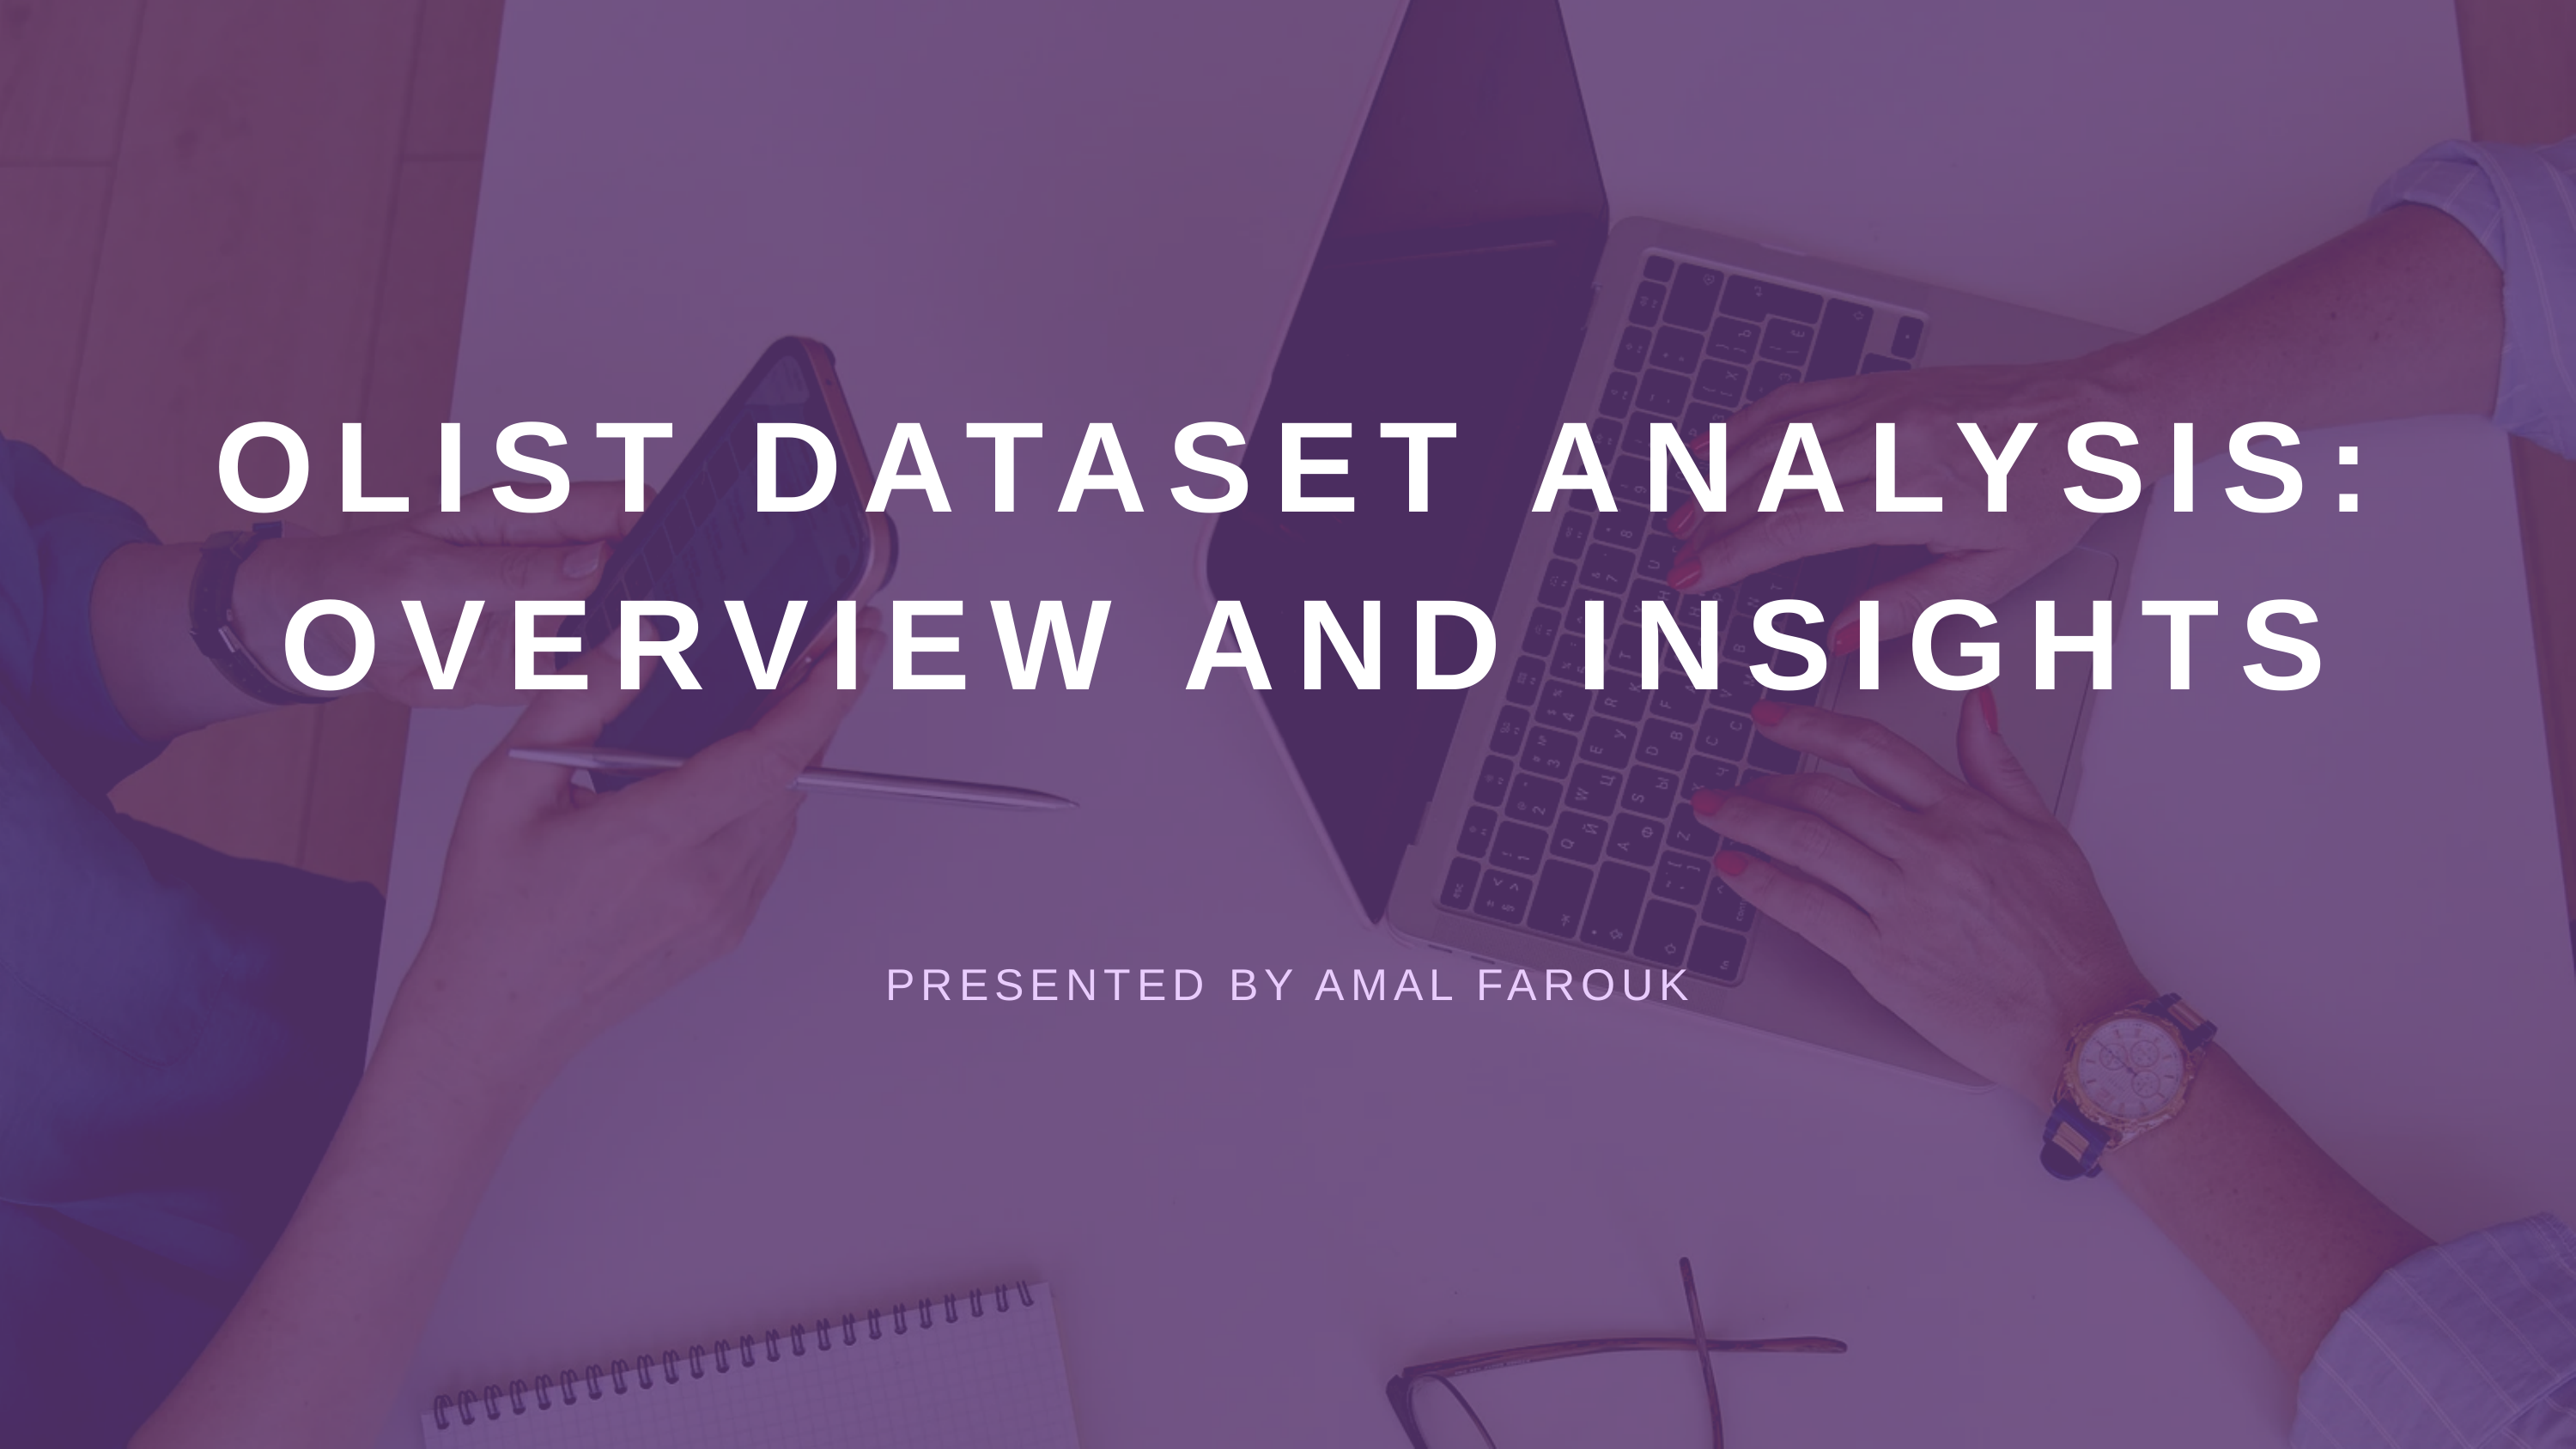

OLIST DATASET ANALYSIS: OVERVIEW AND INSIGHTS
PRESENTED BY AMAL FAROUK